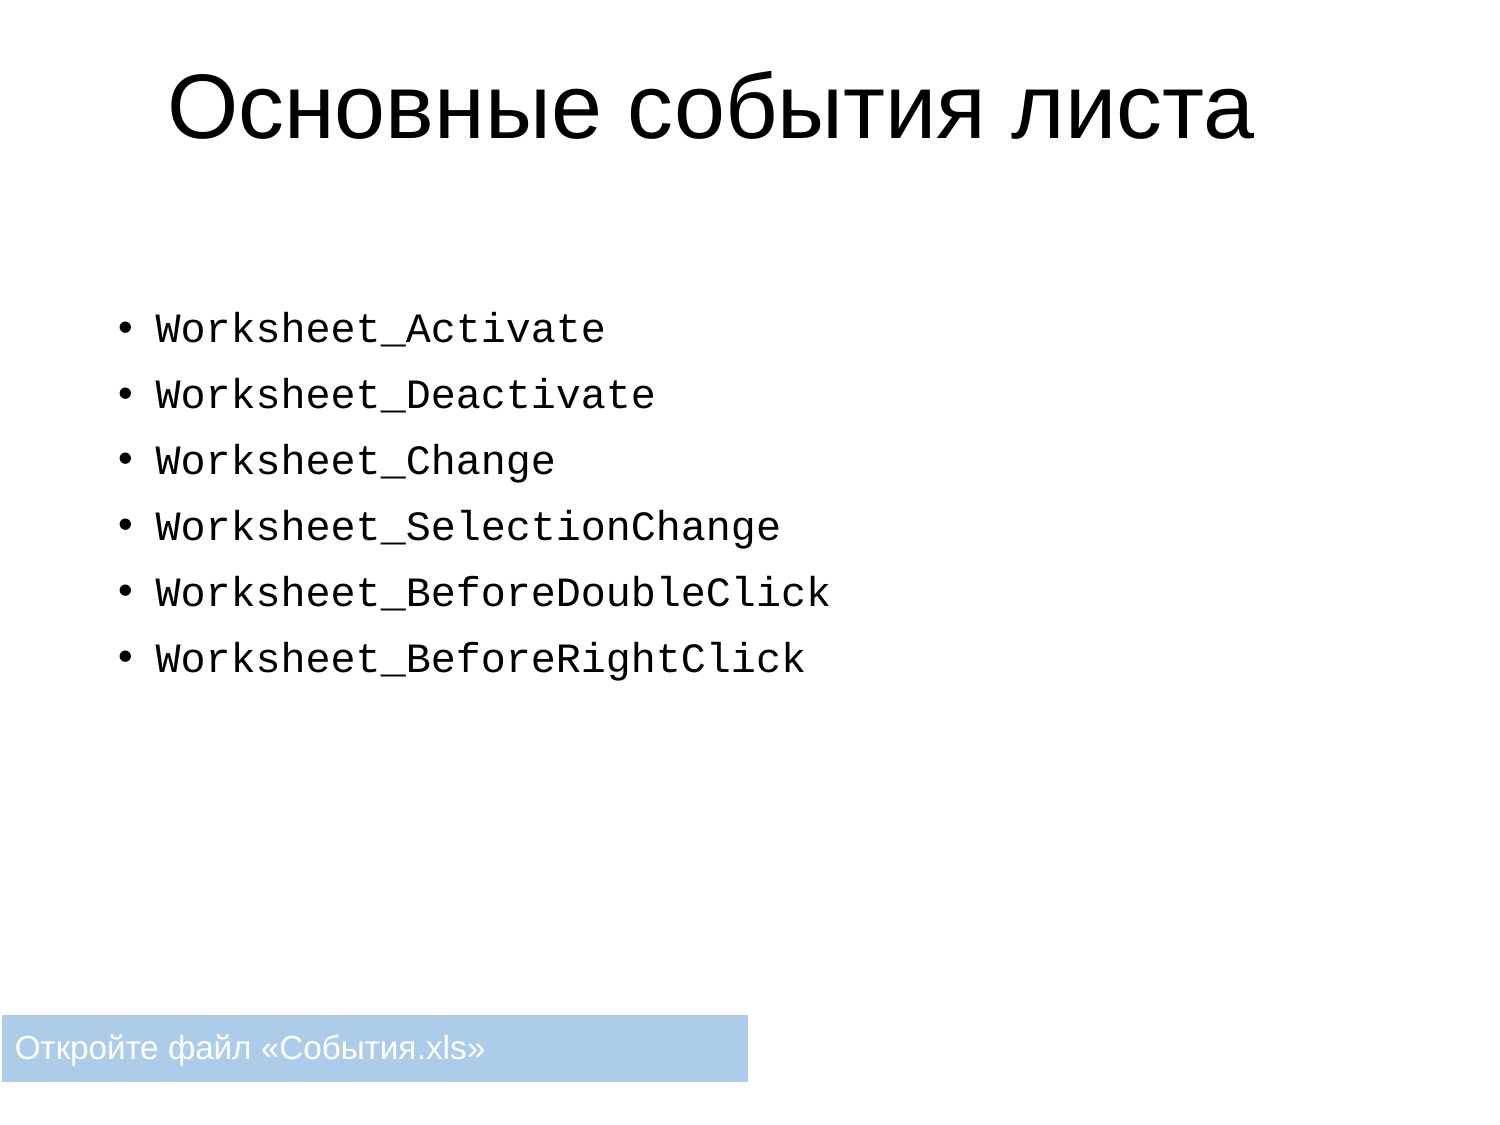

# Основные события листа
Worksheet_Activate
Worksheet_Deactivate
Worksheet_Change
Worksheet_SelectionChange
Worksheet_BeforeDoubleClick
Worksheet_BeforeRightClick

Откройте файл «События.xls»